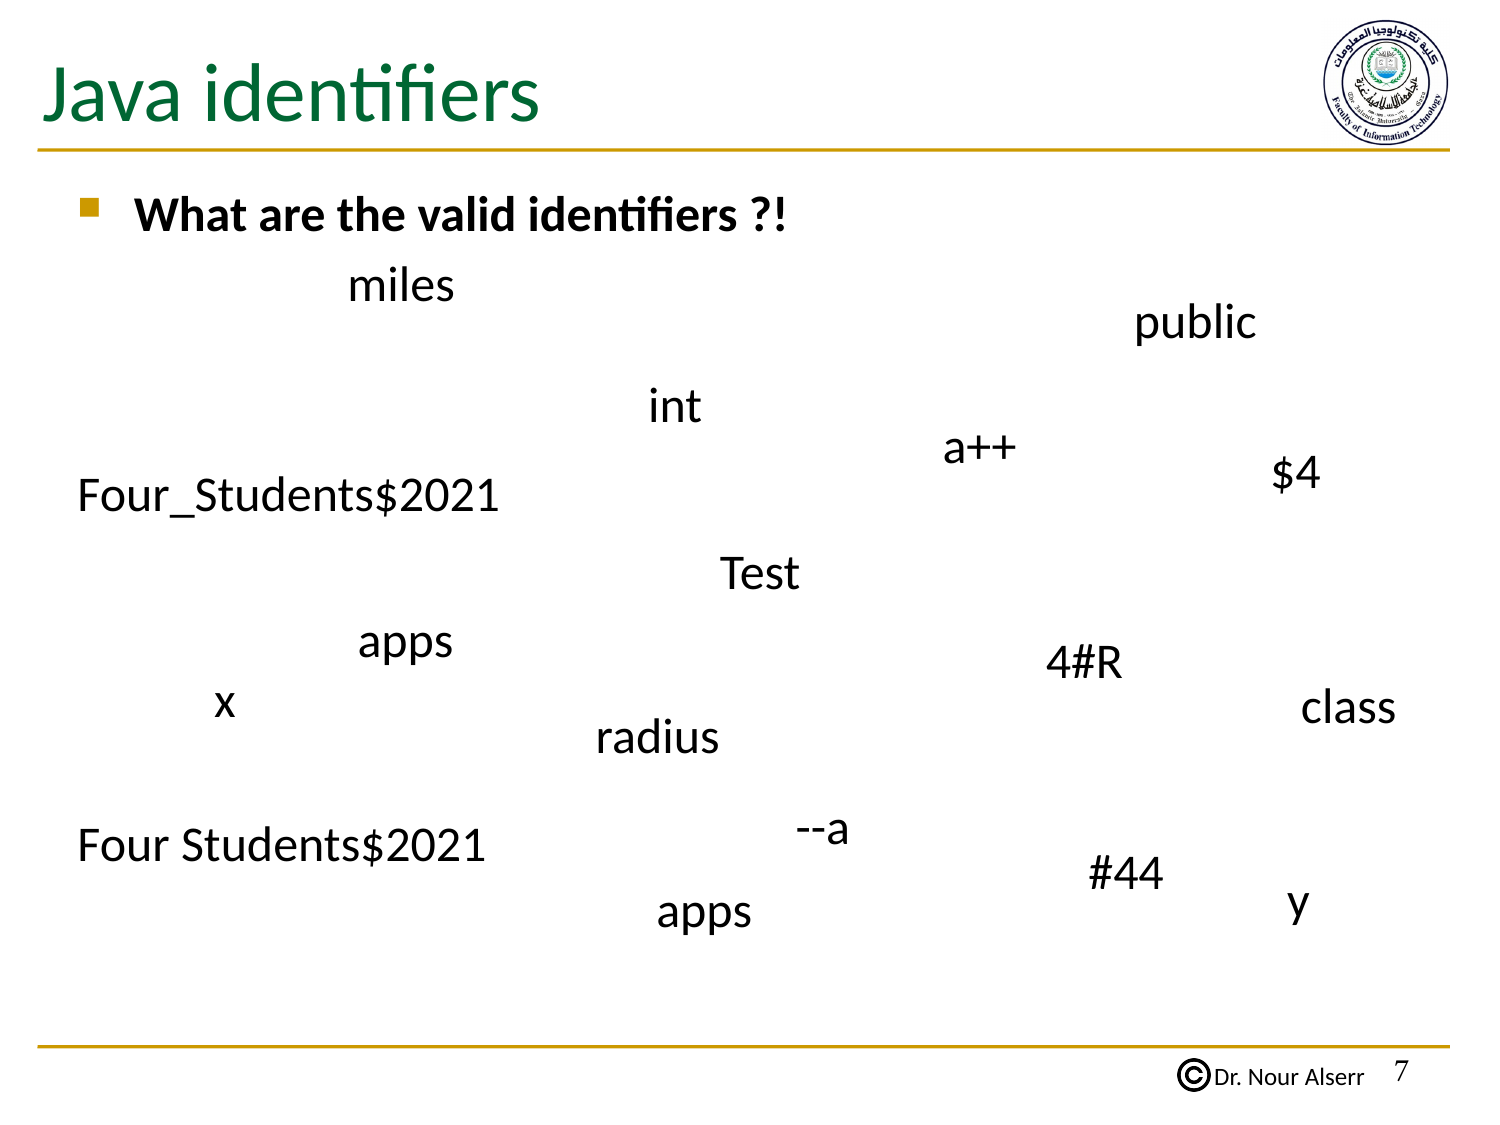

# Java identifiers

What are the valid identifiers ?!
                        miles

Four_Students$2021

Four Students$2021

public
int
a++
$4
Test
apps
4#R
x
class
radius
--a
 #44
y
apps
7